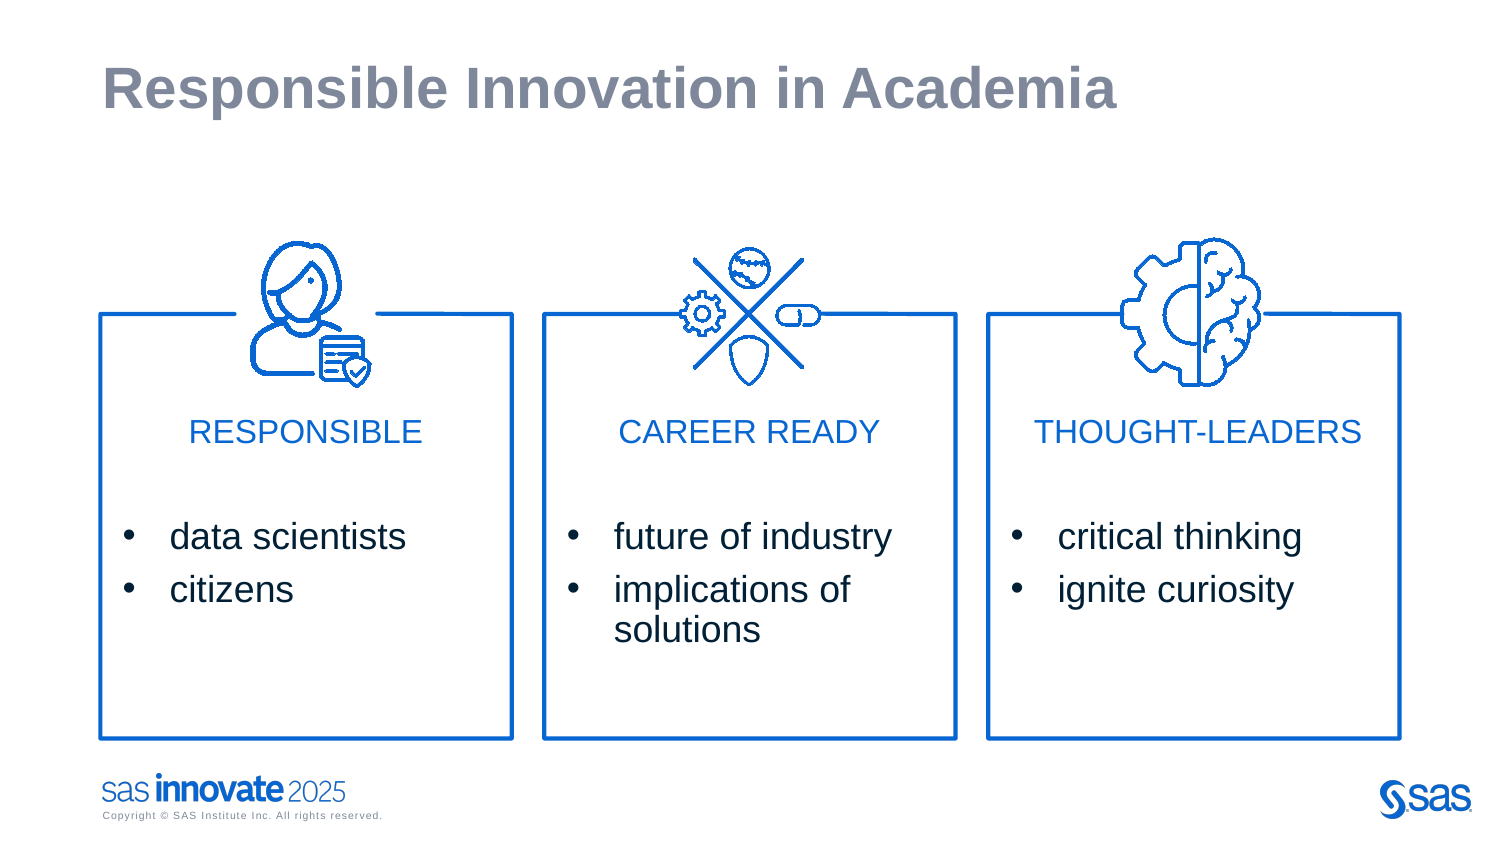

# Responsible Innovation in Academia

RESPONSIBLE
THOUGHT-LEADERS
CAREER READY
data scientists
citizens
future of industry
implications of solutions
critical thinking
ignite curiosity